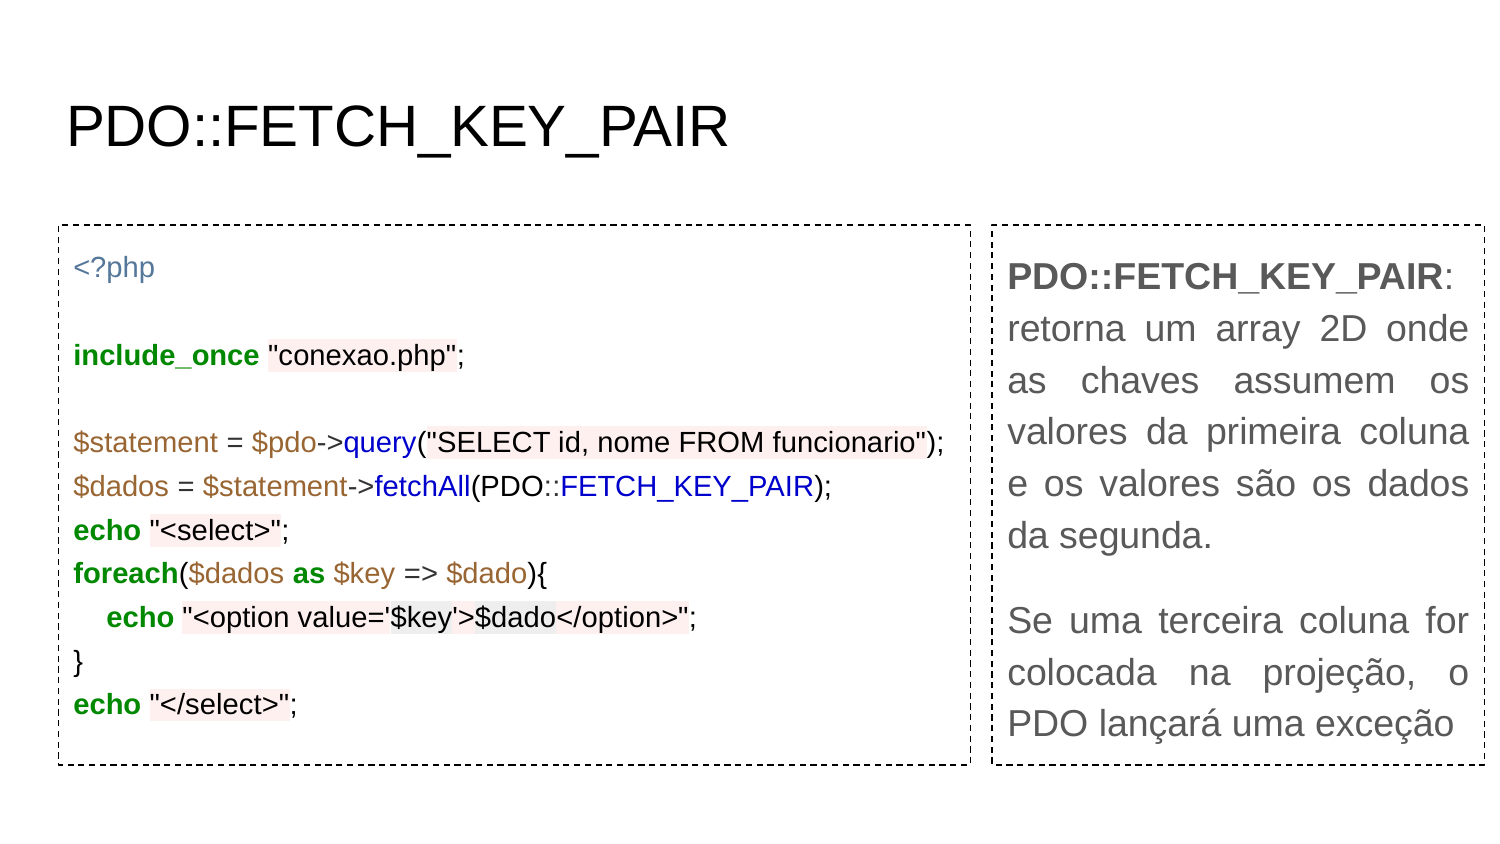

# PDO::FETCH_KEY_PAIR
<?php

include_once "conexao.php";

$statement = $pdo->query("SELECT id, nome FROM funcionario");
$dados = $statement->fetchAll(PDO::FETCH_KEY_PAIR);
echo "<select>";
foreach($dados as $key => $dado){
    echo "<option value='$key'>$dado</option>";
}
echo "</select>";

PDO::FETCH_KEY_PAIR: retorna um array 2D onde as chaves assumem os valores da primeira coluna e os valores são os dados da segunda.
Se uma terceira coluna for colocada na projeção, o PDO lançará uma exceção